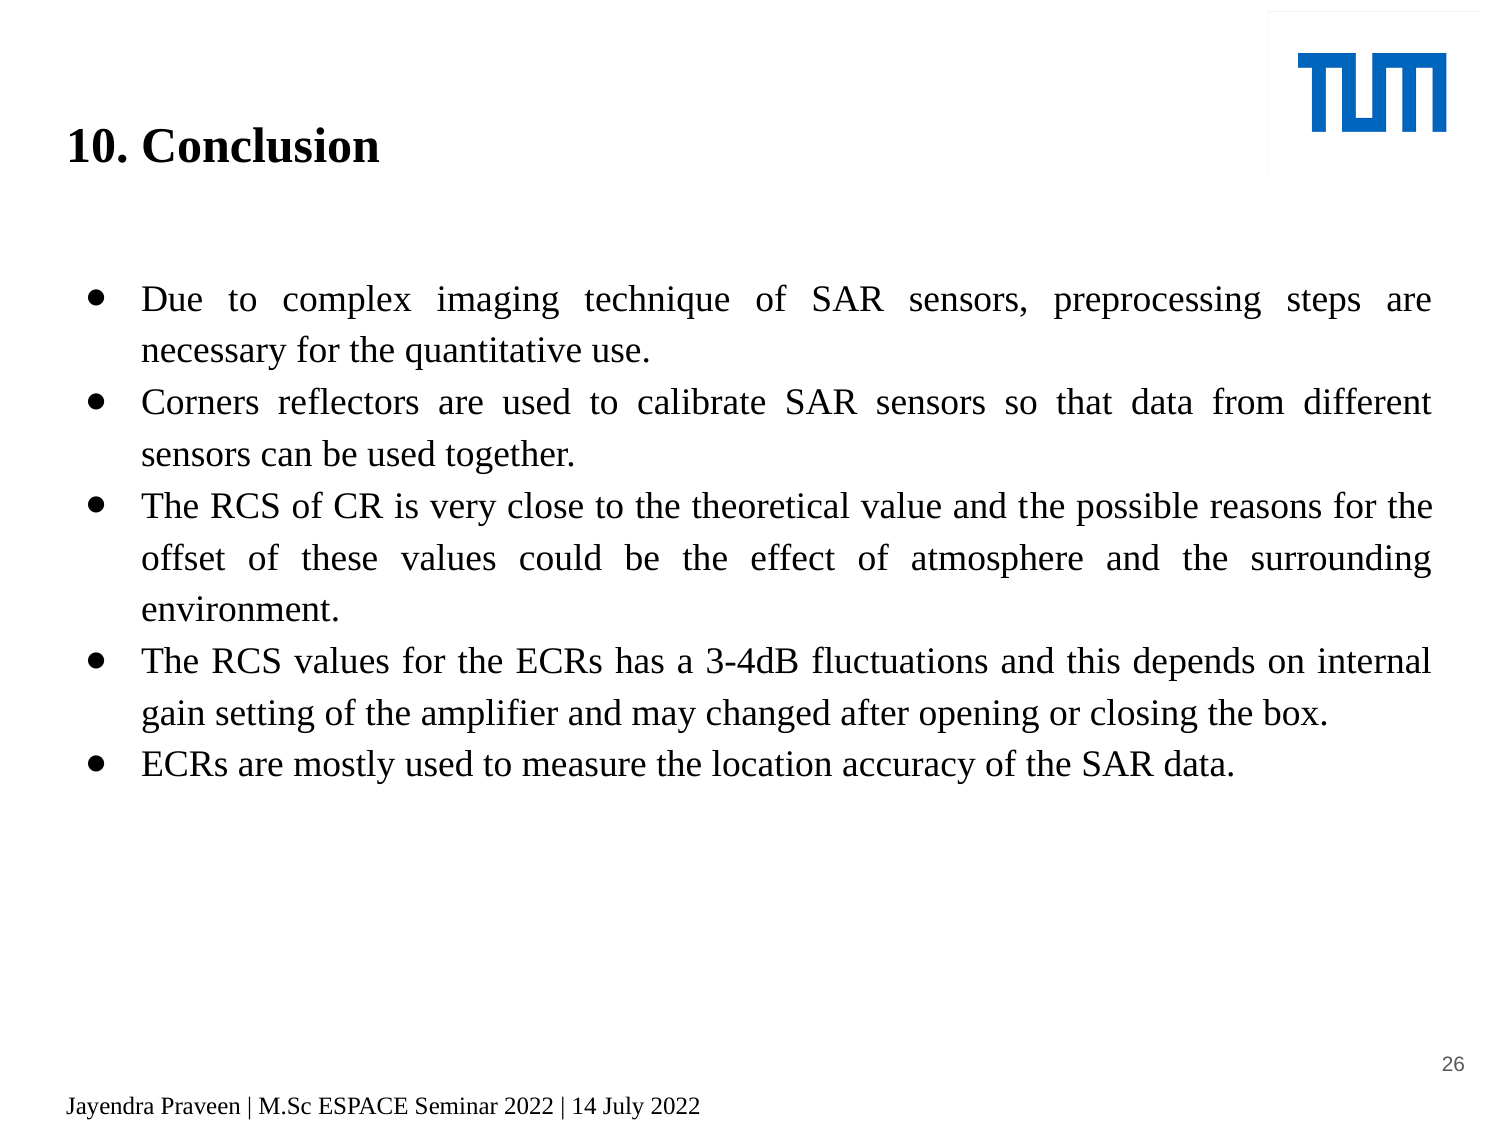

# 10. Conclusion
Due to complex imaging technique of SAR sensors, preprocessing steps are necessary for the quantitative use.
Corners reflectors are used to calibrate SAR sensors so that data from different sensors can be used together.
The RCS of CR is very close to the theoretical value and the possible reasons for the offset of these values could be the effect of atmosphere and the surrounding environment.
The RCS values for the ECRs has a 3-4dB fluctuations and this depends on internal gain setting of the amplifier and may changed after opening or closing the box.
ECRs are mostly used to measure the location accuracy of the SAR data.
26